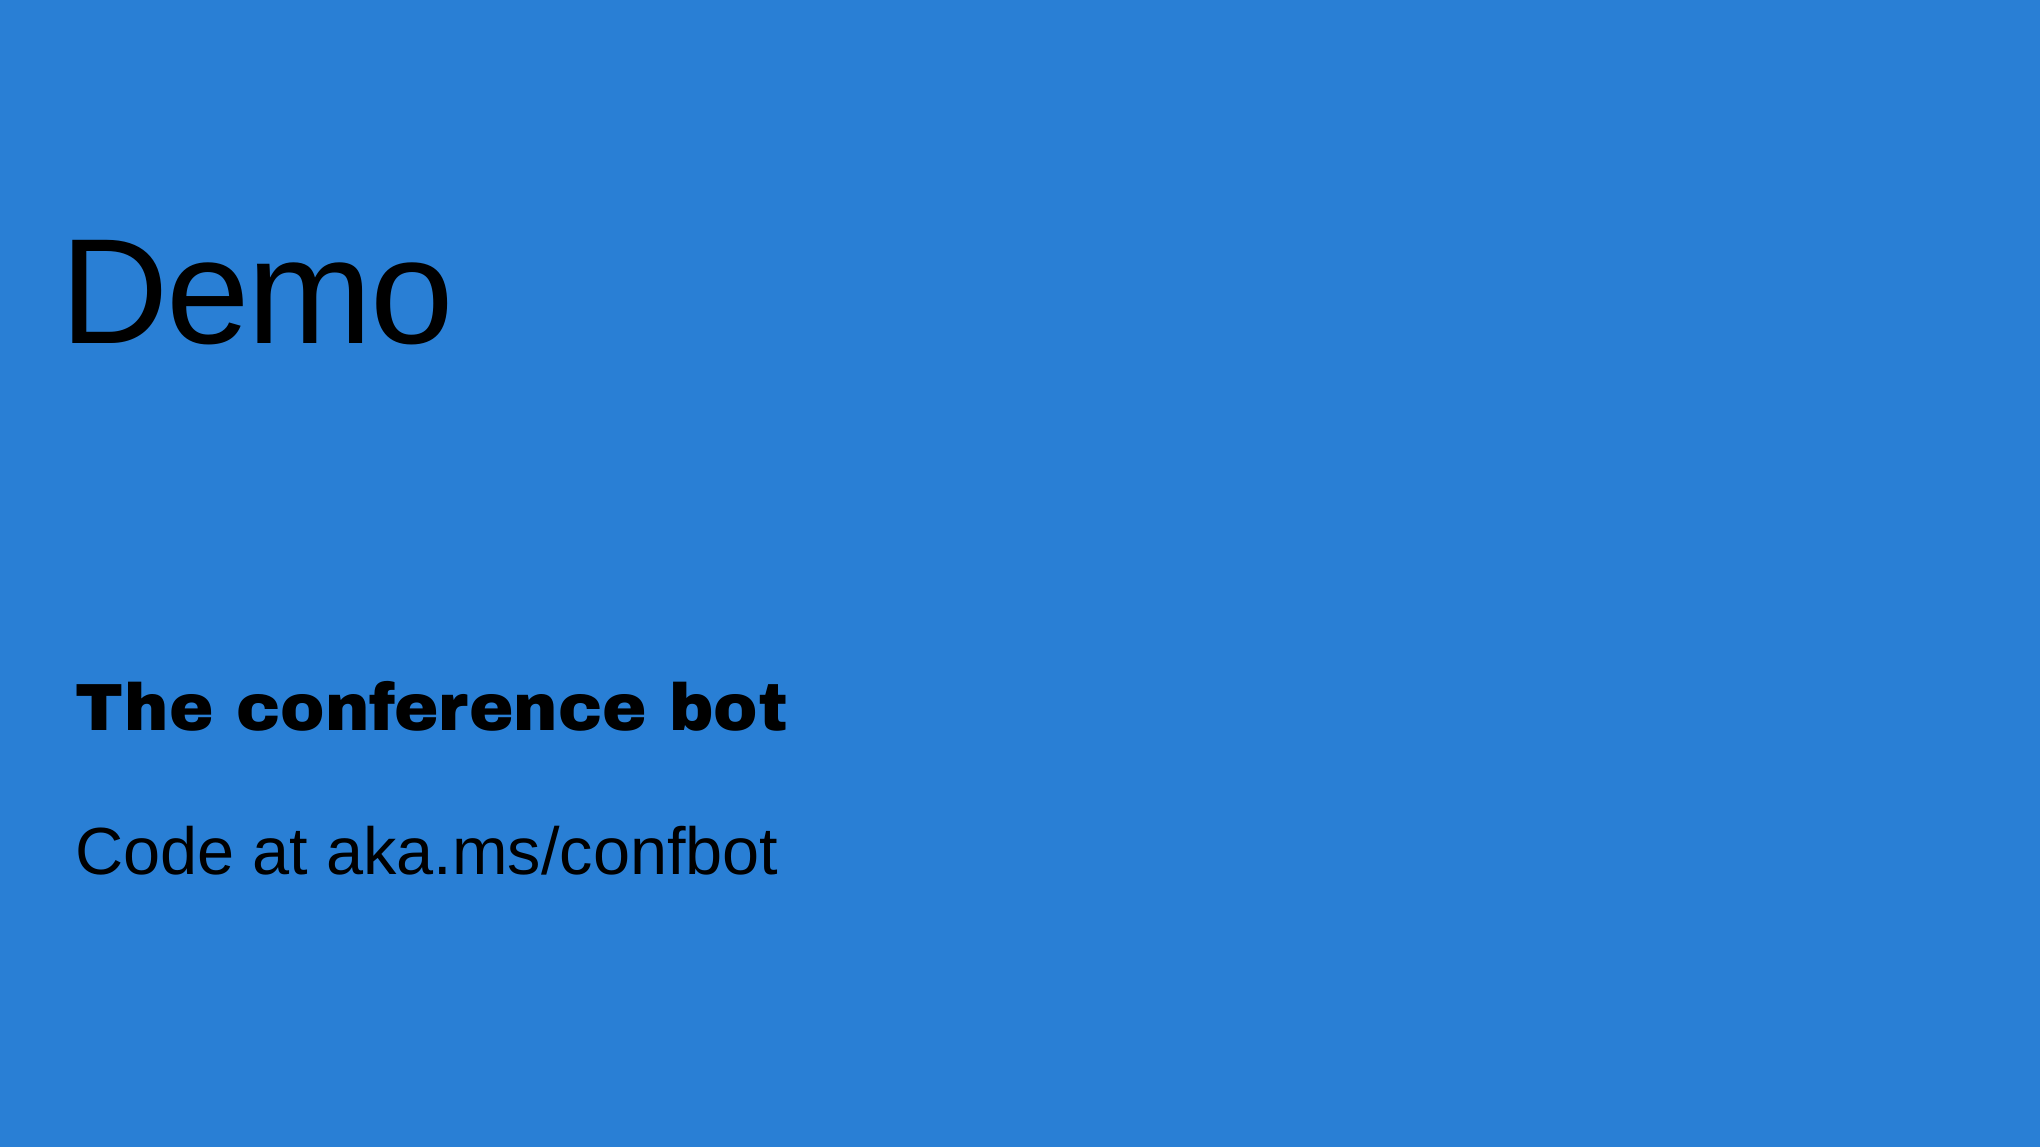

# Demo
The conference bot

Code at aka.ms/confbot